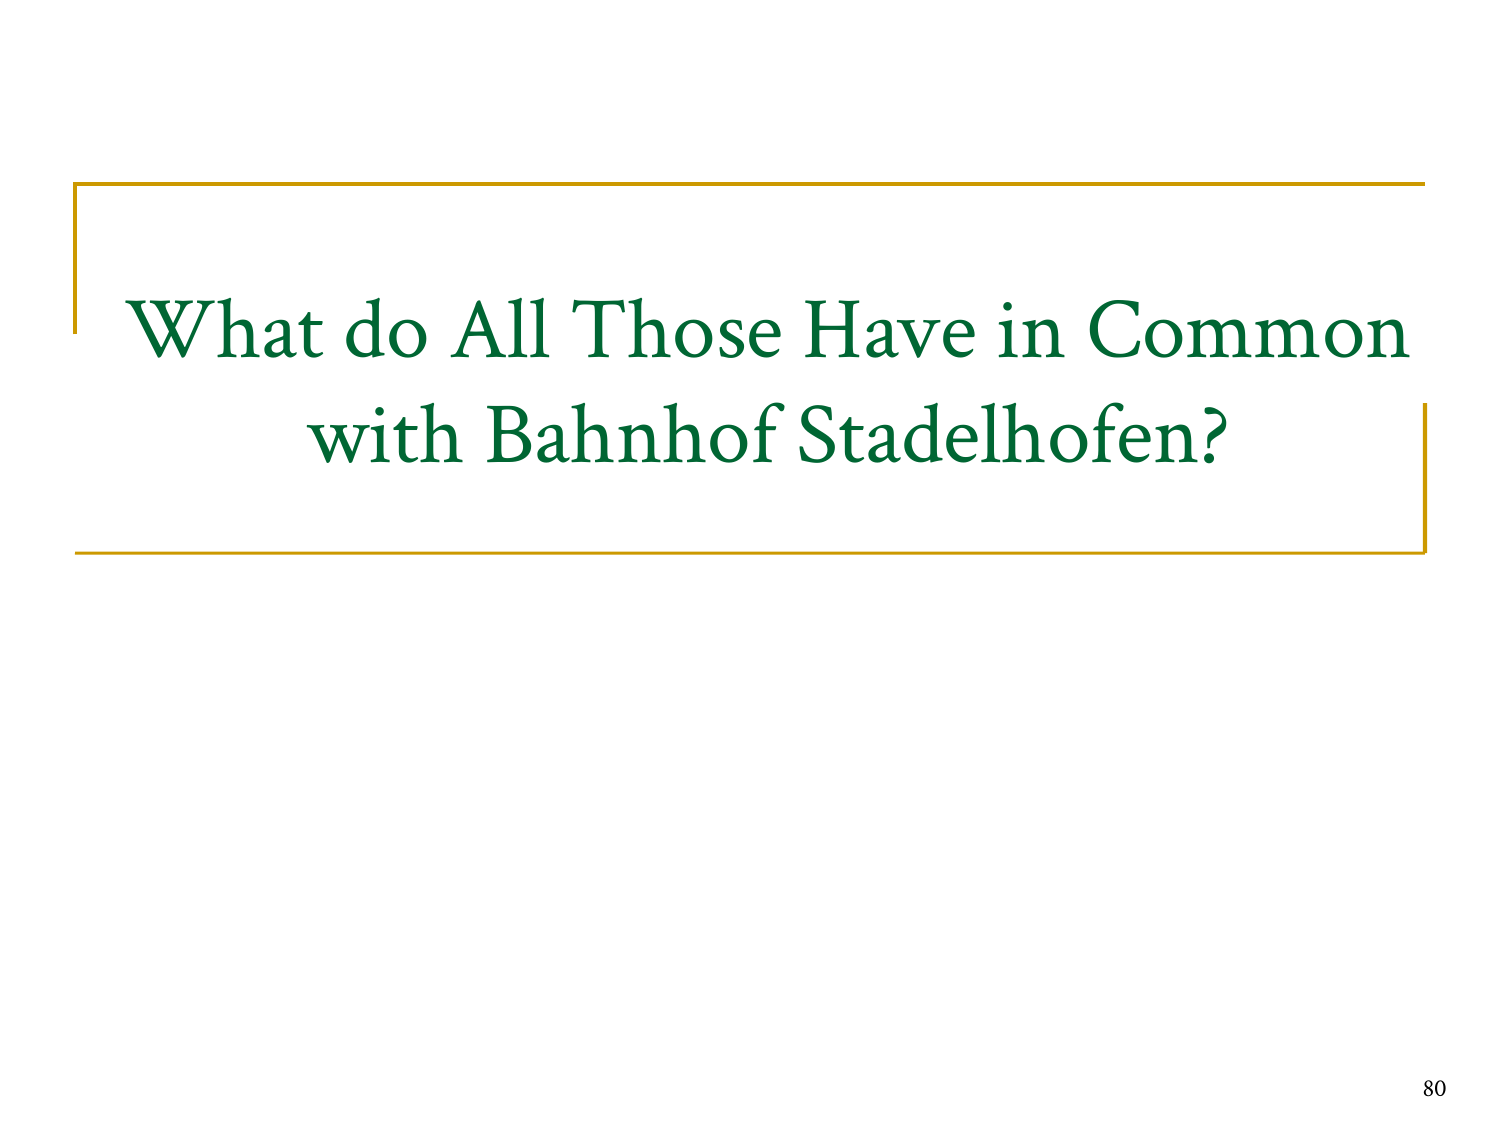

# What do All Those Have in Common with Bahnhof Stadelhofen?
80